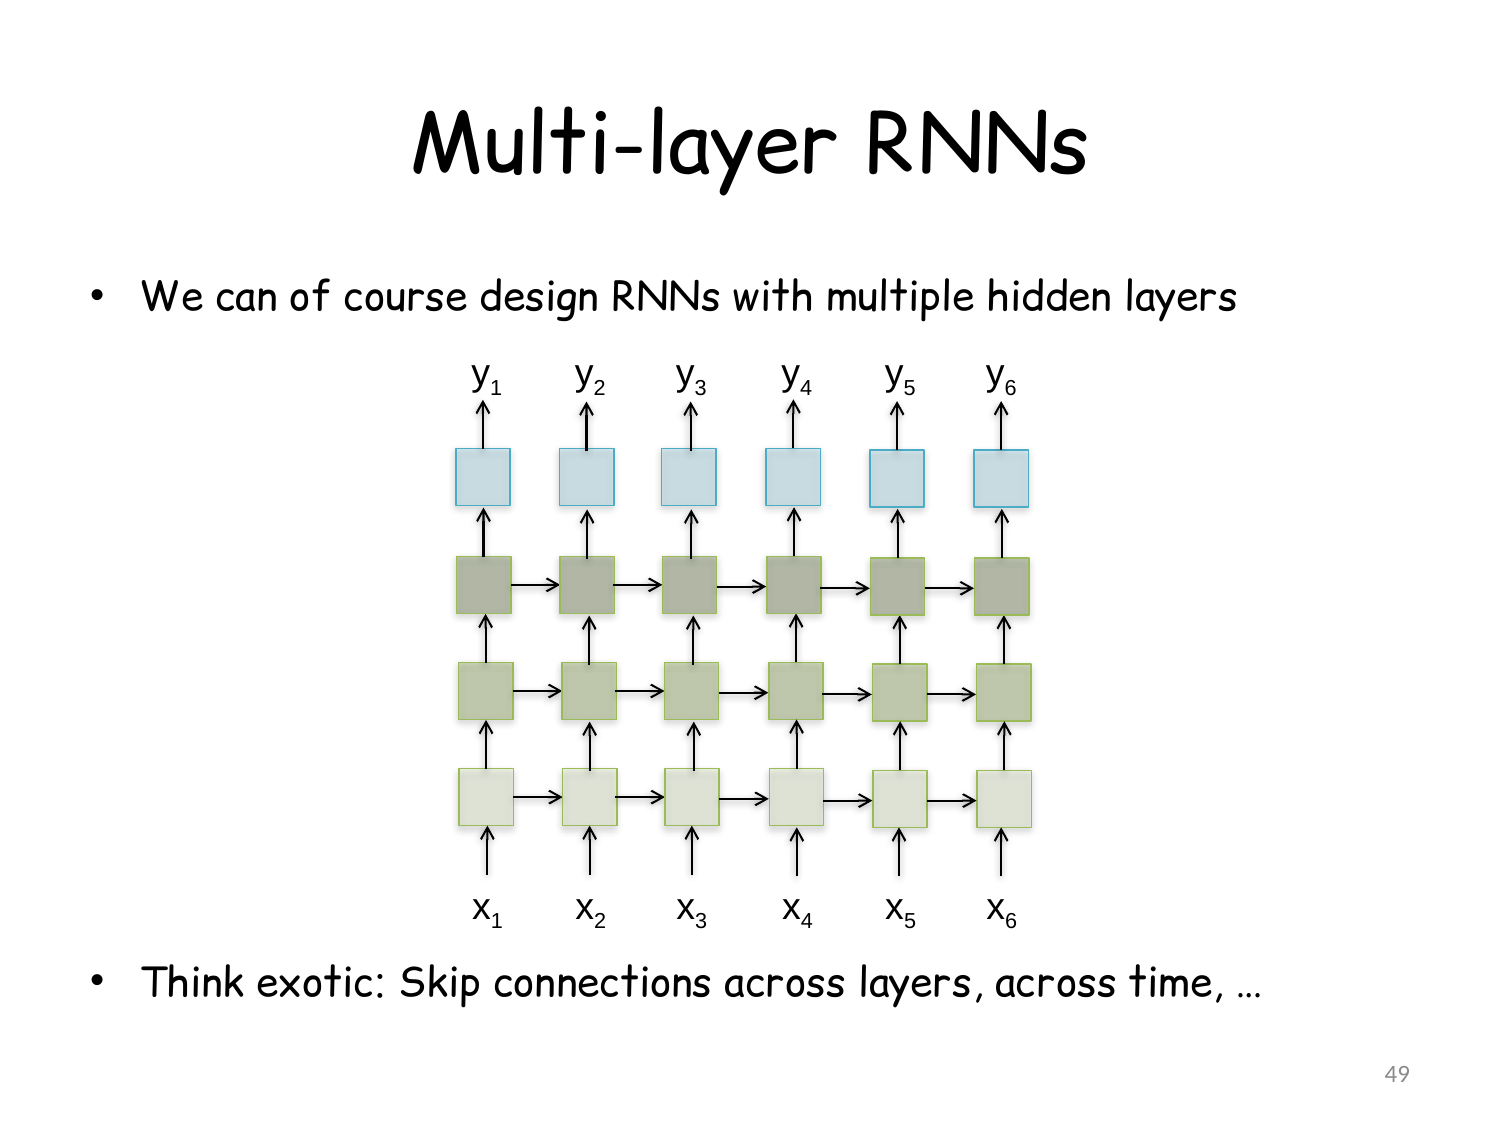

# Multi-layer RNNs
We can of course design RNNs with multiple hidden layers
y1
y4
y2
y3
y5
y6

x1
x4
x2
x3
x5
x6
Think exotic: Skip connections across layers, across time, …
49